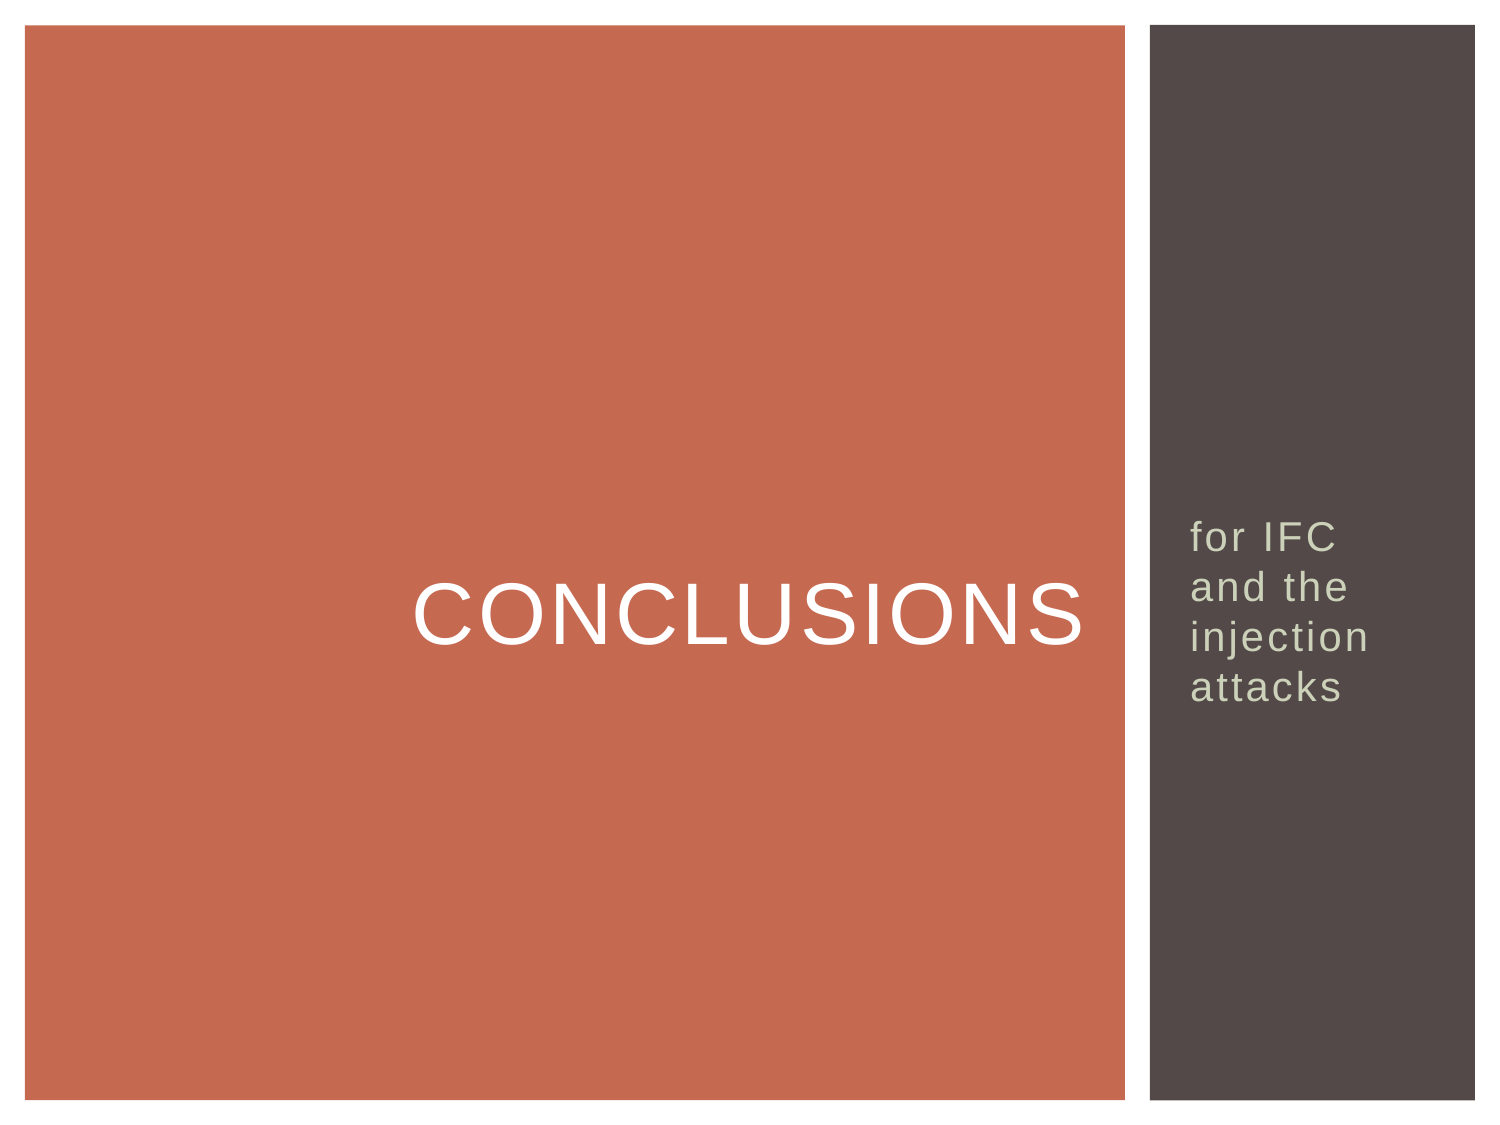

# conclusions
for IFC and the injection attacks